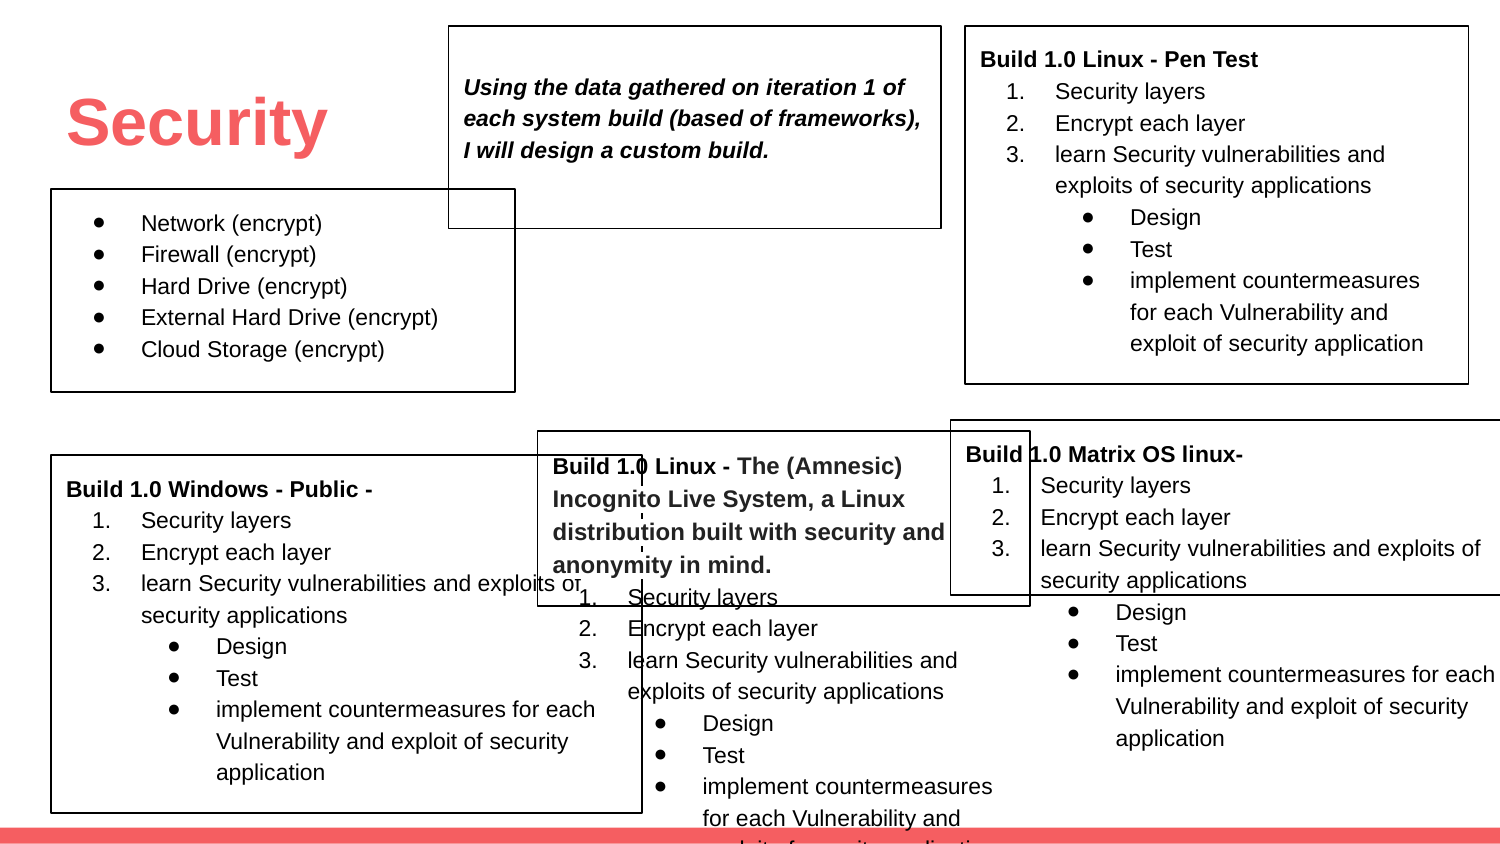

Using the data gathered on iteration 1 of each system build (based of frameworks), I will design a custom build.

Build 1.0 Linux - Pen Test
Security layers
Encrypt each layer
learn Security vulnerabilities and exploits of security applications
Design
Test
implement countermeasures for each Vulnerability and exploit of security application

# Security
Network (encrypt)
Firewall (encrypt)
Hard Drive (encrypt)
External Hard Drive (encrypt)
Cloud Storage (encrypt)

Build 1.0 Matrix OS linux-
Security layers
Encrypt each layer
learn Security vulnerabilities and exploits of security applications
Design
Test
implement countermeasures for each Vulnerability and exploit of security application

Build 1.0 Linux - The (Amnesic) Incognito Live System, a Linux distribution built with security and anonymity in mind.
Security layers
Encrypt each layer
learn Security vulnerabilities and exploits of security applications
Design
Test
implement countermeasures for each Vulnerability and exploit of security application

Build 1.0 Windows - Public -
Security layers
Encrypt each layer
learn Security vulnerabilities and exploits of security applications
Design
Test
implement countermeasures for each Vulnerability and exploit of security application